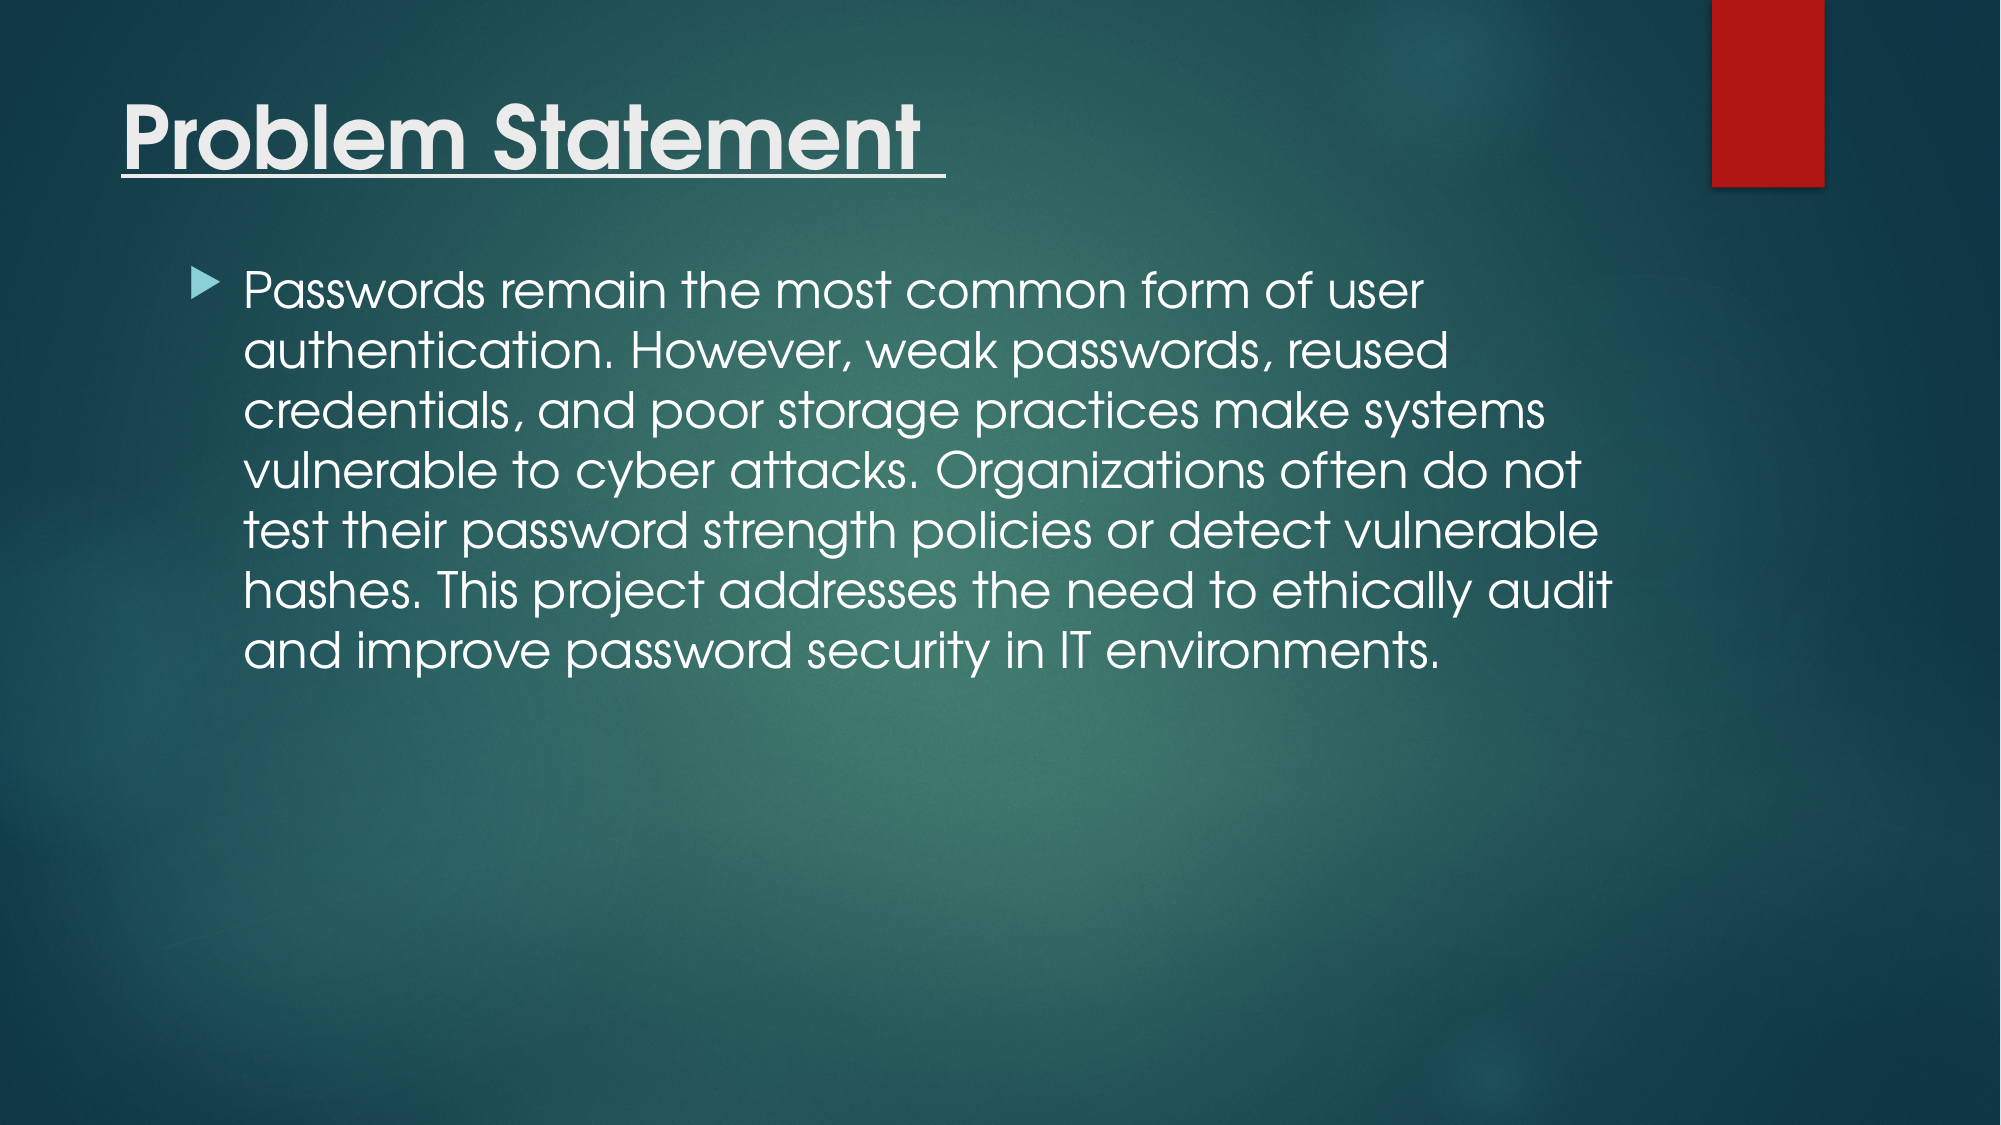

# Problem Statement
Passwords remain the most common form of user authentication. However, weak passwords, reused credentials, and poor storage practices make systems vulnerable to cyber attacks. Organizations often do not test their password strength policies or detect vulnerable hashes. This project addresses the need to ethically audit and improve password security in IT environments.